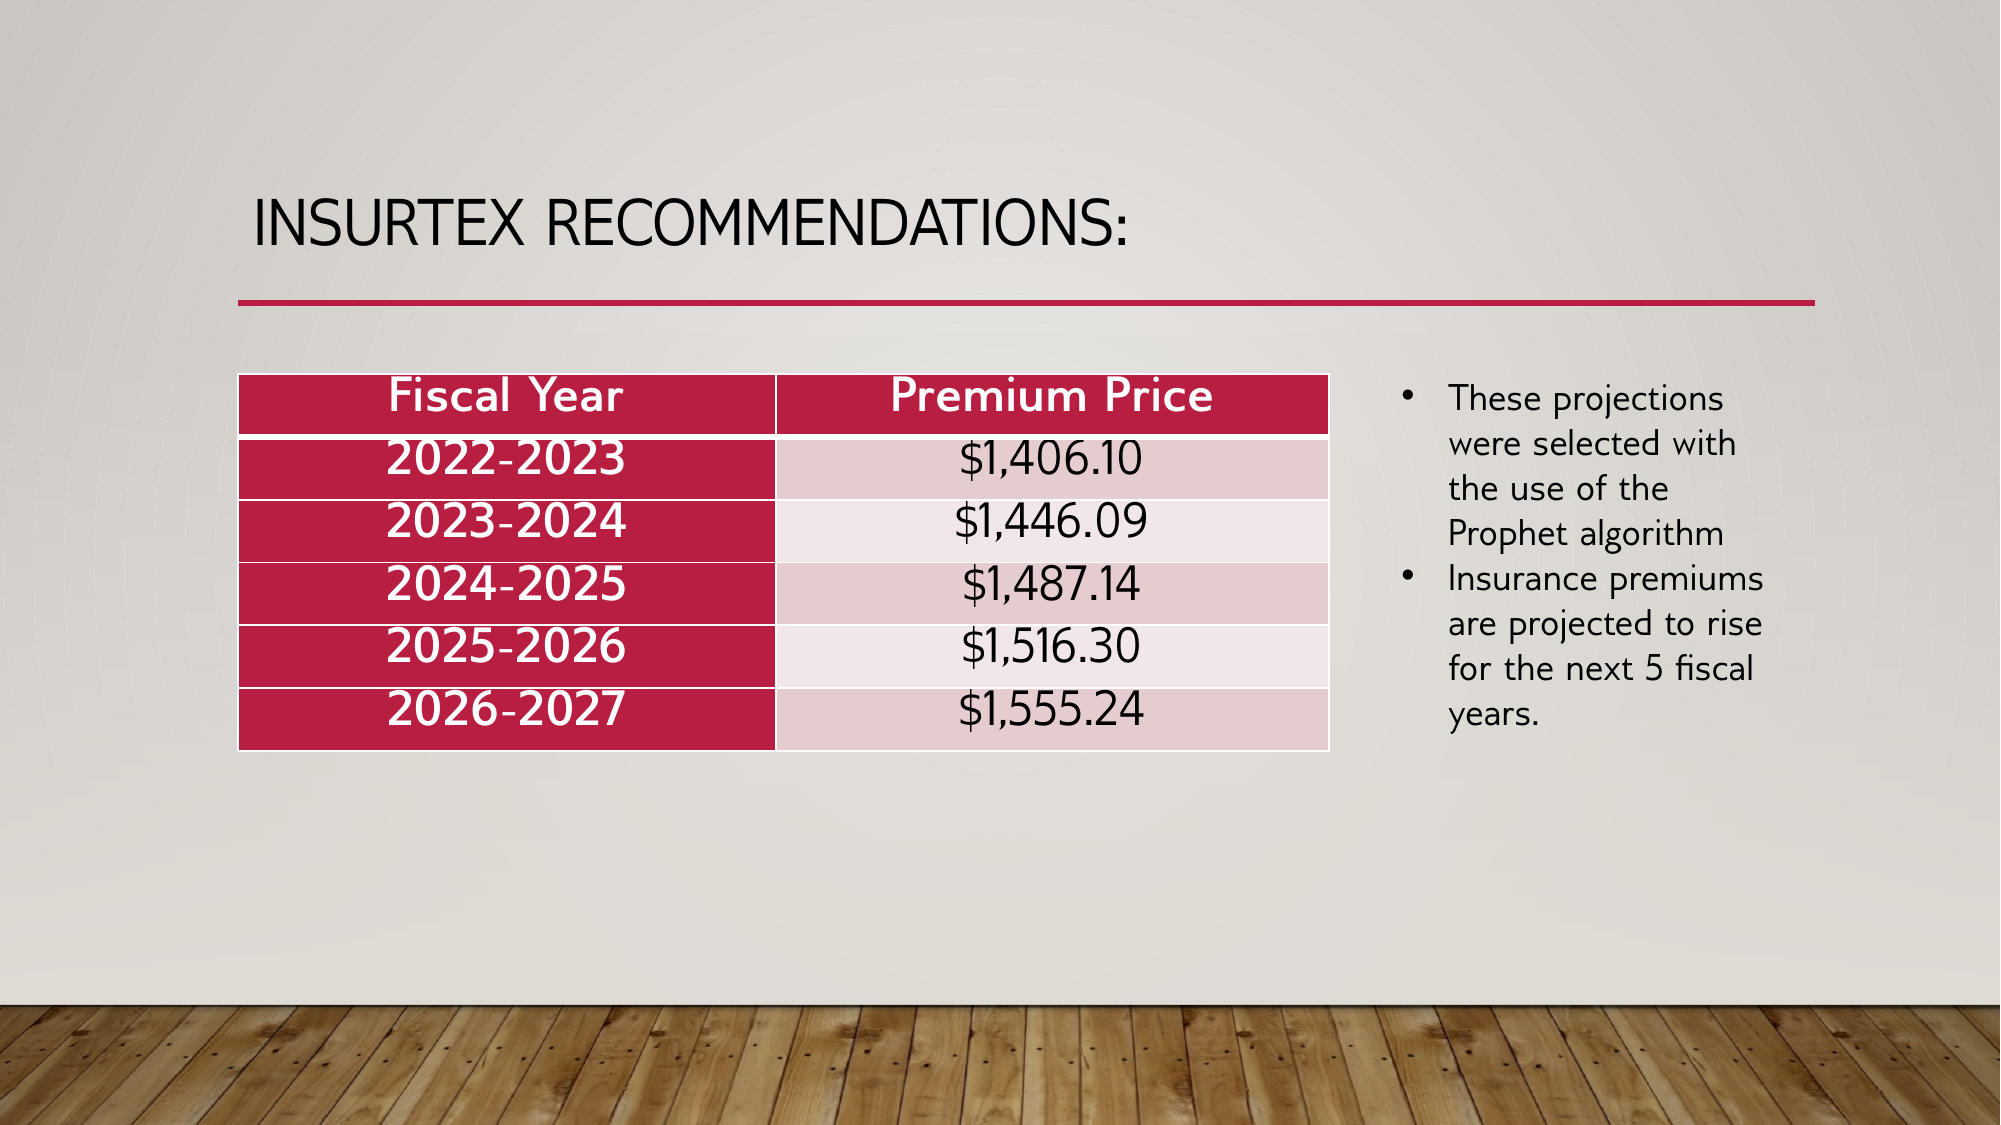

# Insurtex Recommendations:
These projections were selected with the use of the Prophet algorithm
Insurance premiums are projected to rise for the next 5 fiscal years.
| Fiscal Year | Premium Price |
| --- | --- |
| 2022-2023 | $1,406.10 |
| 2023-2024 | $1,446.09 |
| 2024-2025 | $1,487.14 |
| 2025-2026 | $1,516.30 |
| 2026-2027 | $1,555.24 |